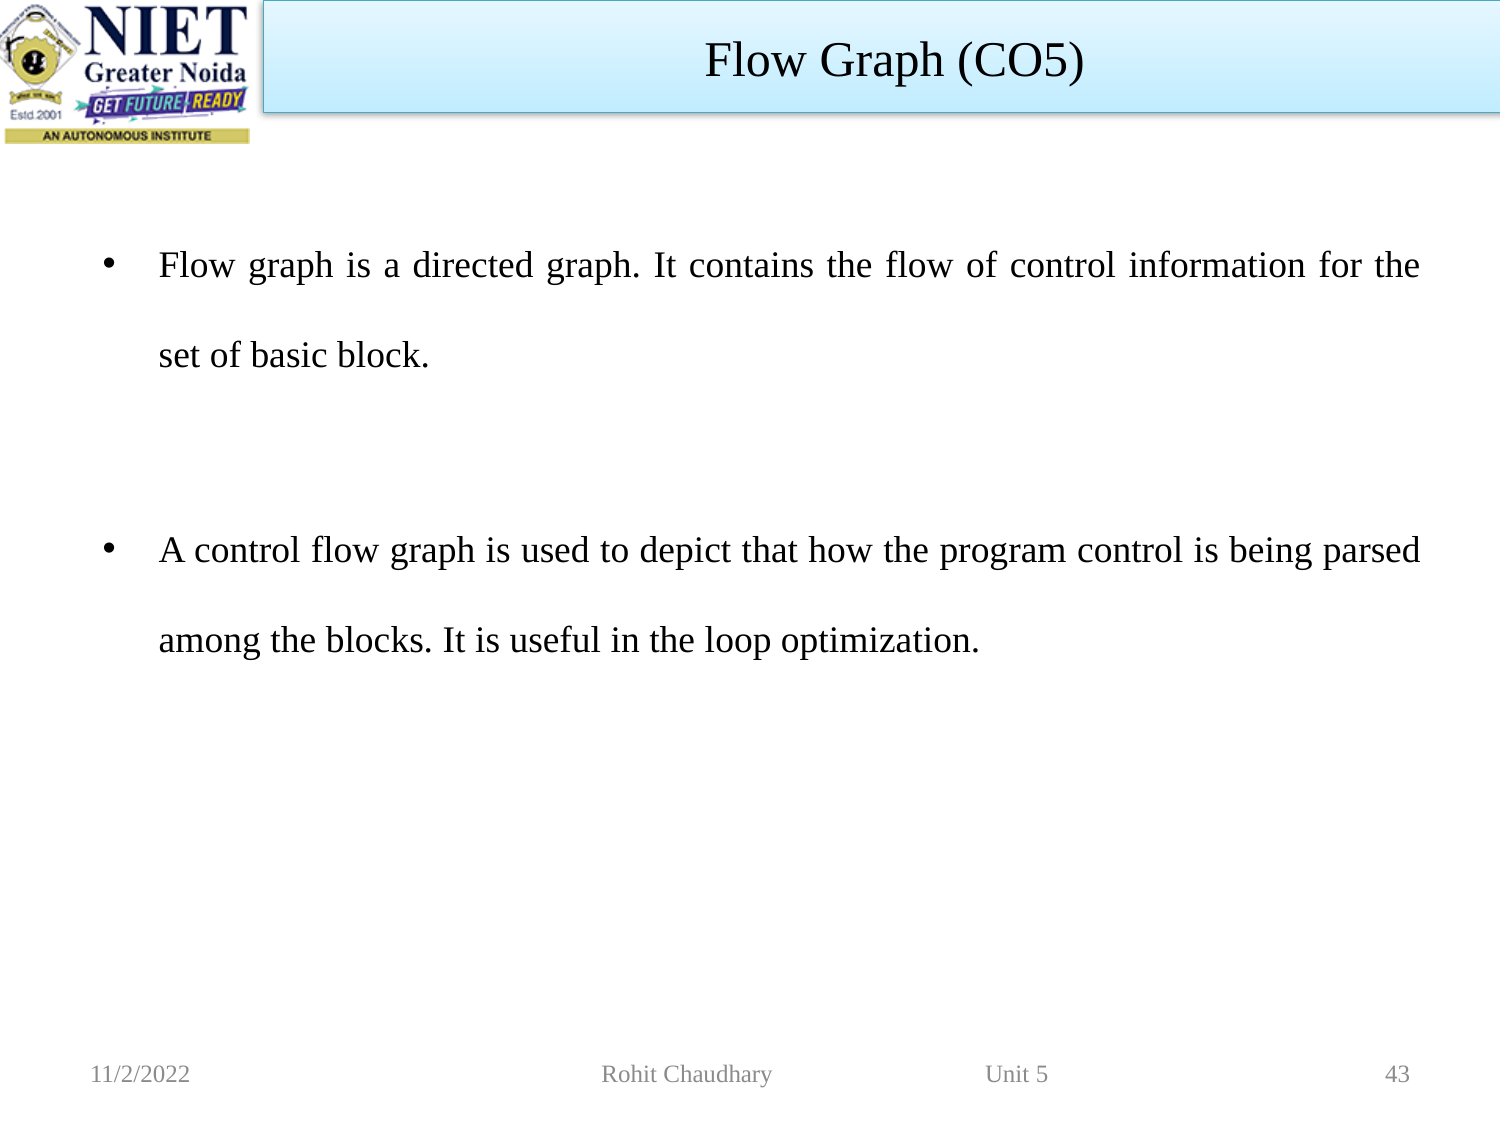

Flow Graph (CO5)
Flow graph is a directed graph. It contains the flow of control information for the set of basic block.

A control flow graph is used to depict that how the program control is being parsed among the blocks. It is useful in the loop optimization.

11/2/2022
Rohit Chaudhary                                  Unit 5
43